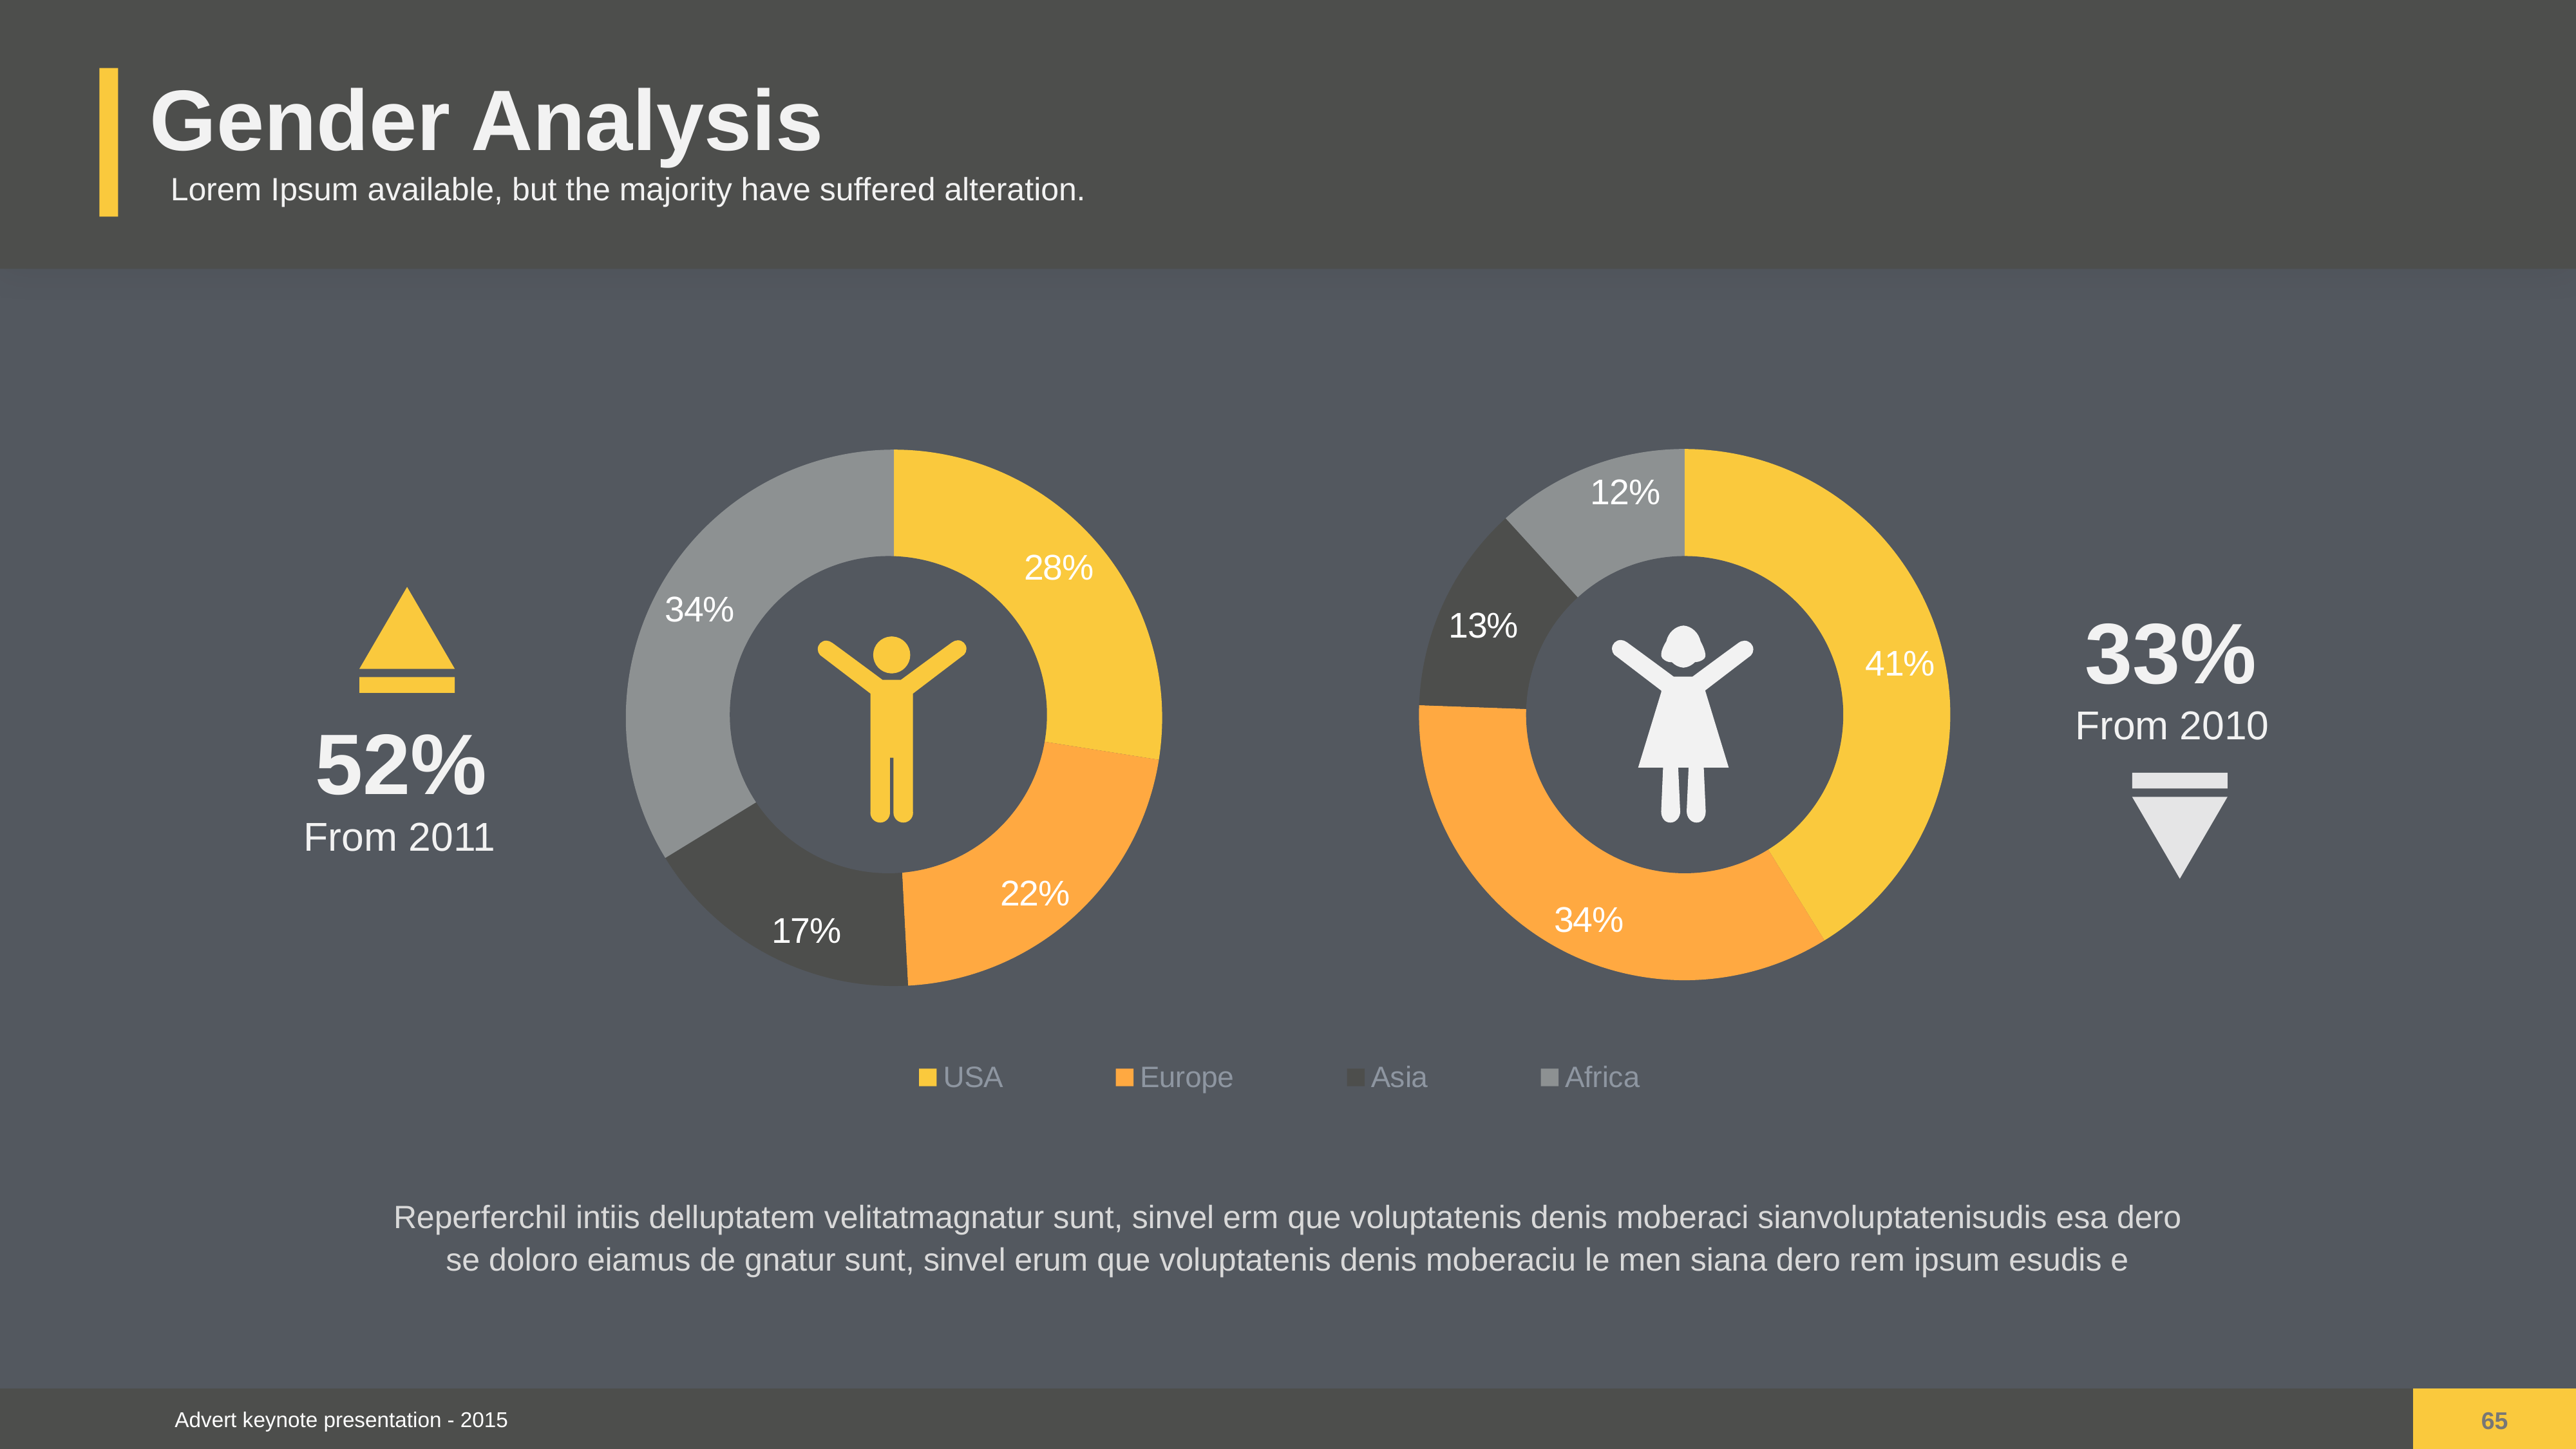

Gender Analysis
Lorem Ipsum available, but the majority have suffered alteration.

### Chart:

| Category | Region 1 |
|---|---|
| USA | 66.0 |
| Europe | 52.0 |
| Asia | 41.0 |
| Africa | 81.0 |

### Chart:

| Category | Region 1 |
|---|---|
| April | 91.0 |
| May | 76.0 |
| June | 28.0 |
| July | 26.0 |

52%
From 2011
33%
From 2010

Reperferchil intiis delluptatem velitatmagnatur sunt, sinvel erm que voluptatenis denis moberaci sianvoluptatenisudis esa dero se doloro eiamus de gnatur sunt, sinvel erum que voluptatenis denis moberaciu le men siana dero rem ipsum esudis e
65